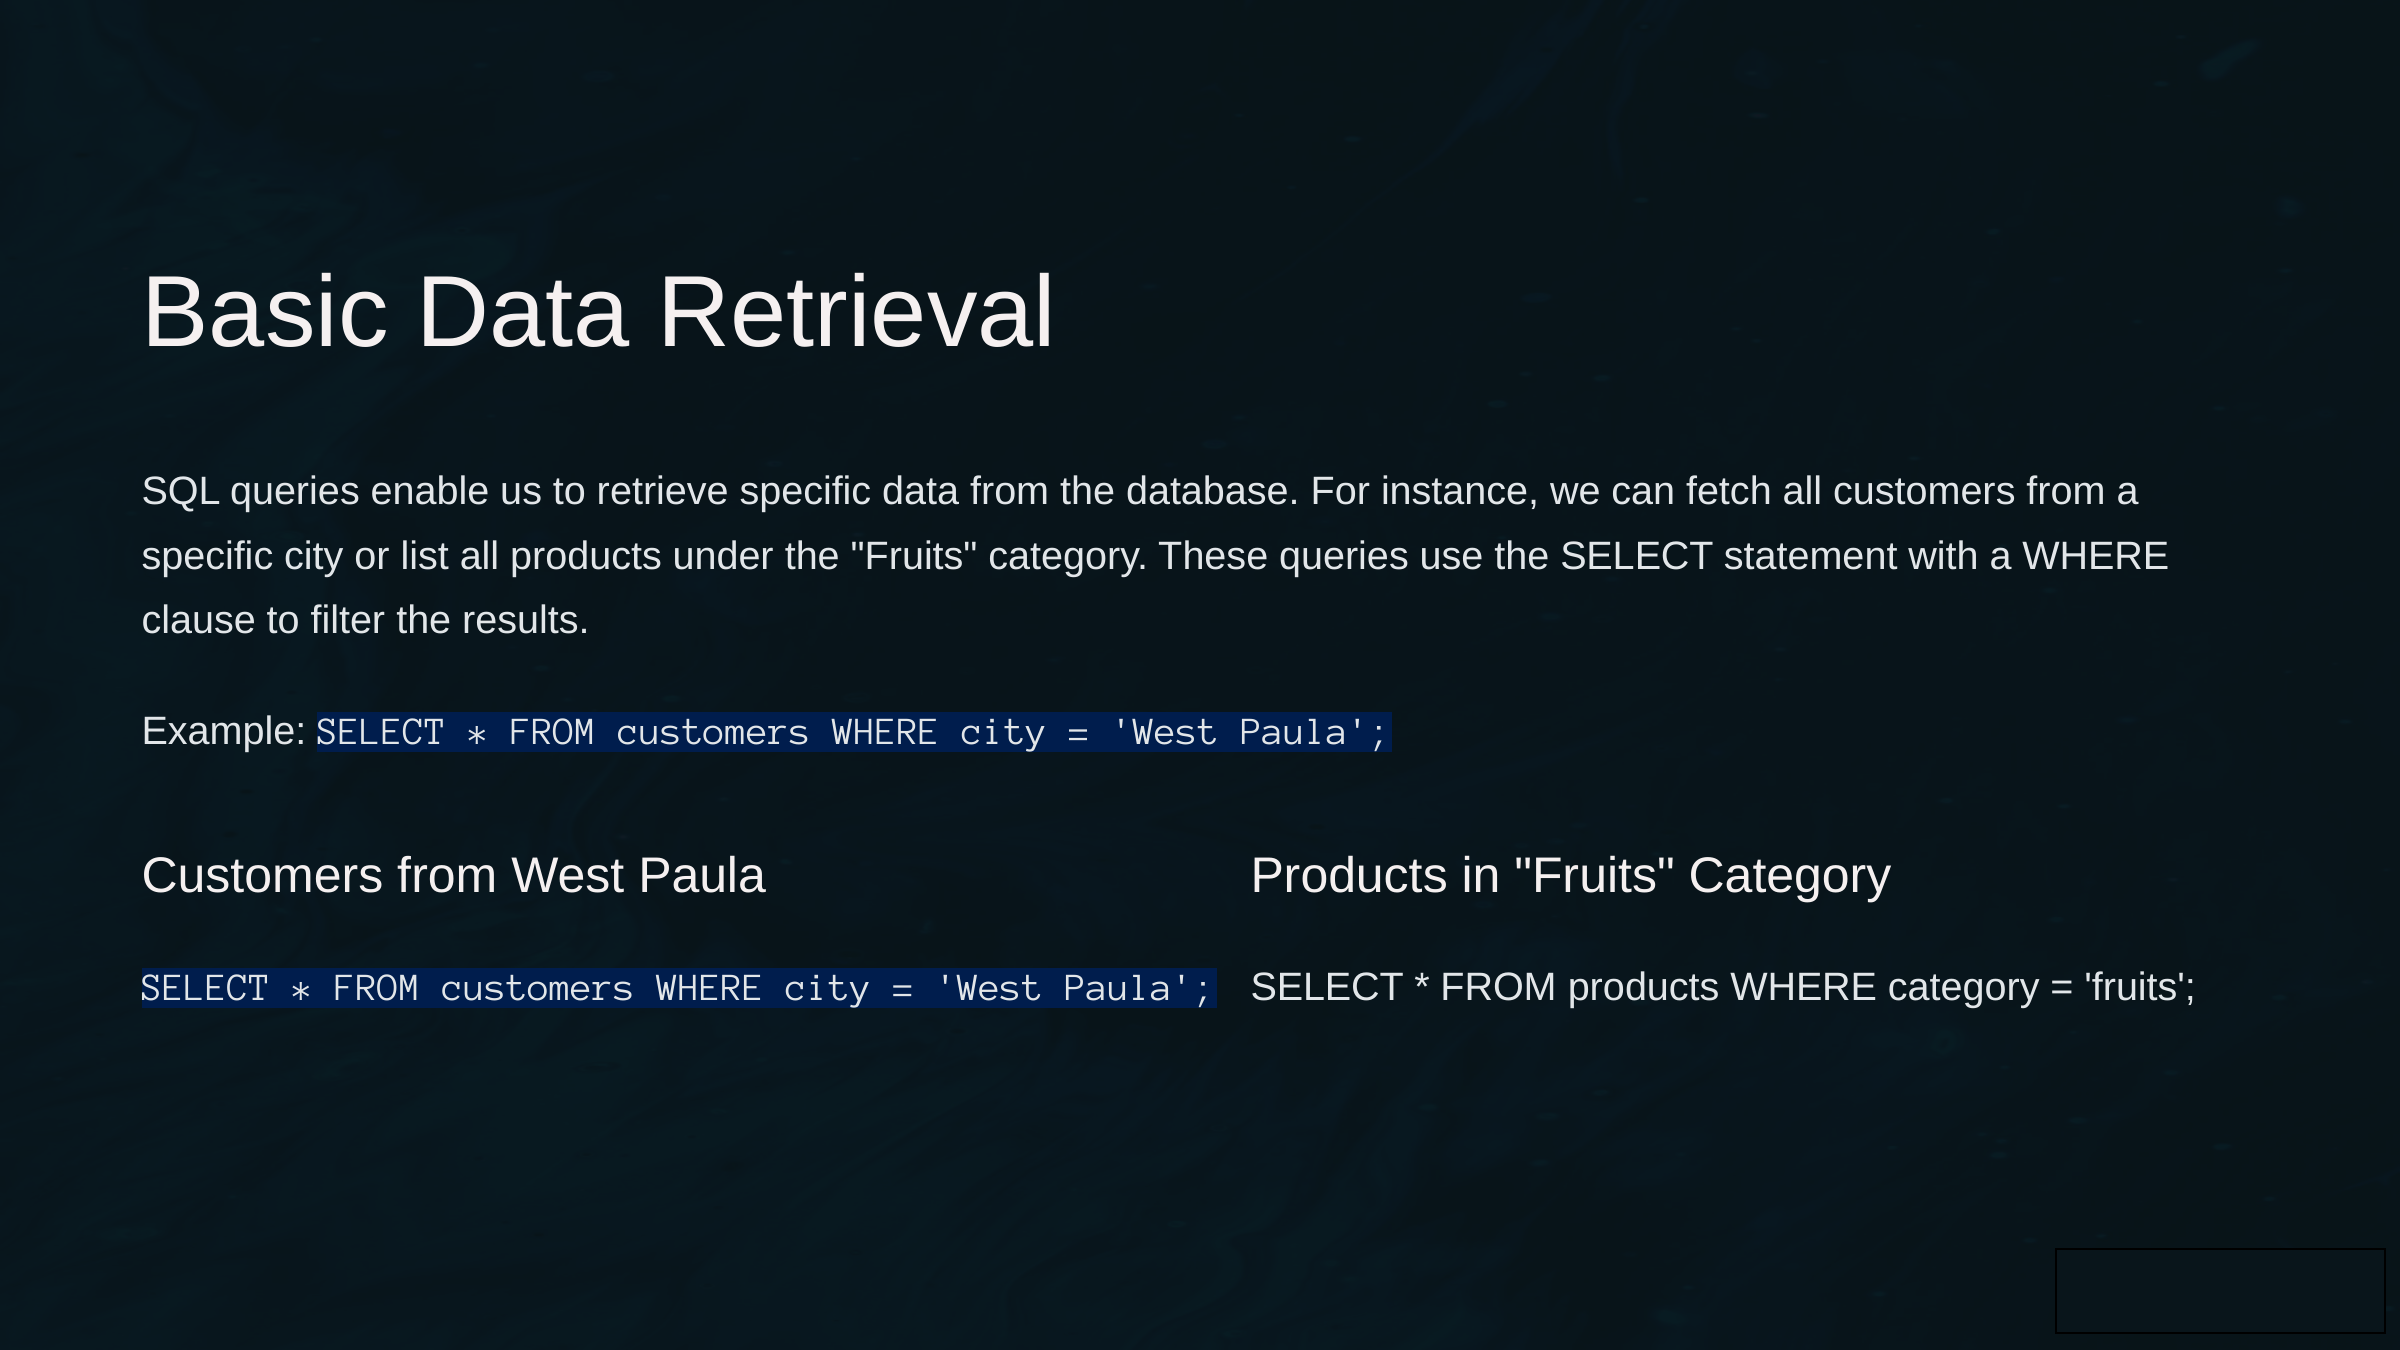

Basic Data Retrieval
SQL queries enable us to retrieve specific data from the database. For instance, we can fetch all customers from a specific city or list all products under the "Fruits" category. These queries use the SELECT statement with a WHERE clause to filter the results.
Example: SELECT * FROM customers WHERE city = 'West Paula';
Customers from West Paula
Products in "Fruits" Category
SELECT * FROM customers WHERE city = 'West Paula';
SELECT * FROM products WHERE category = 'fruits';